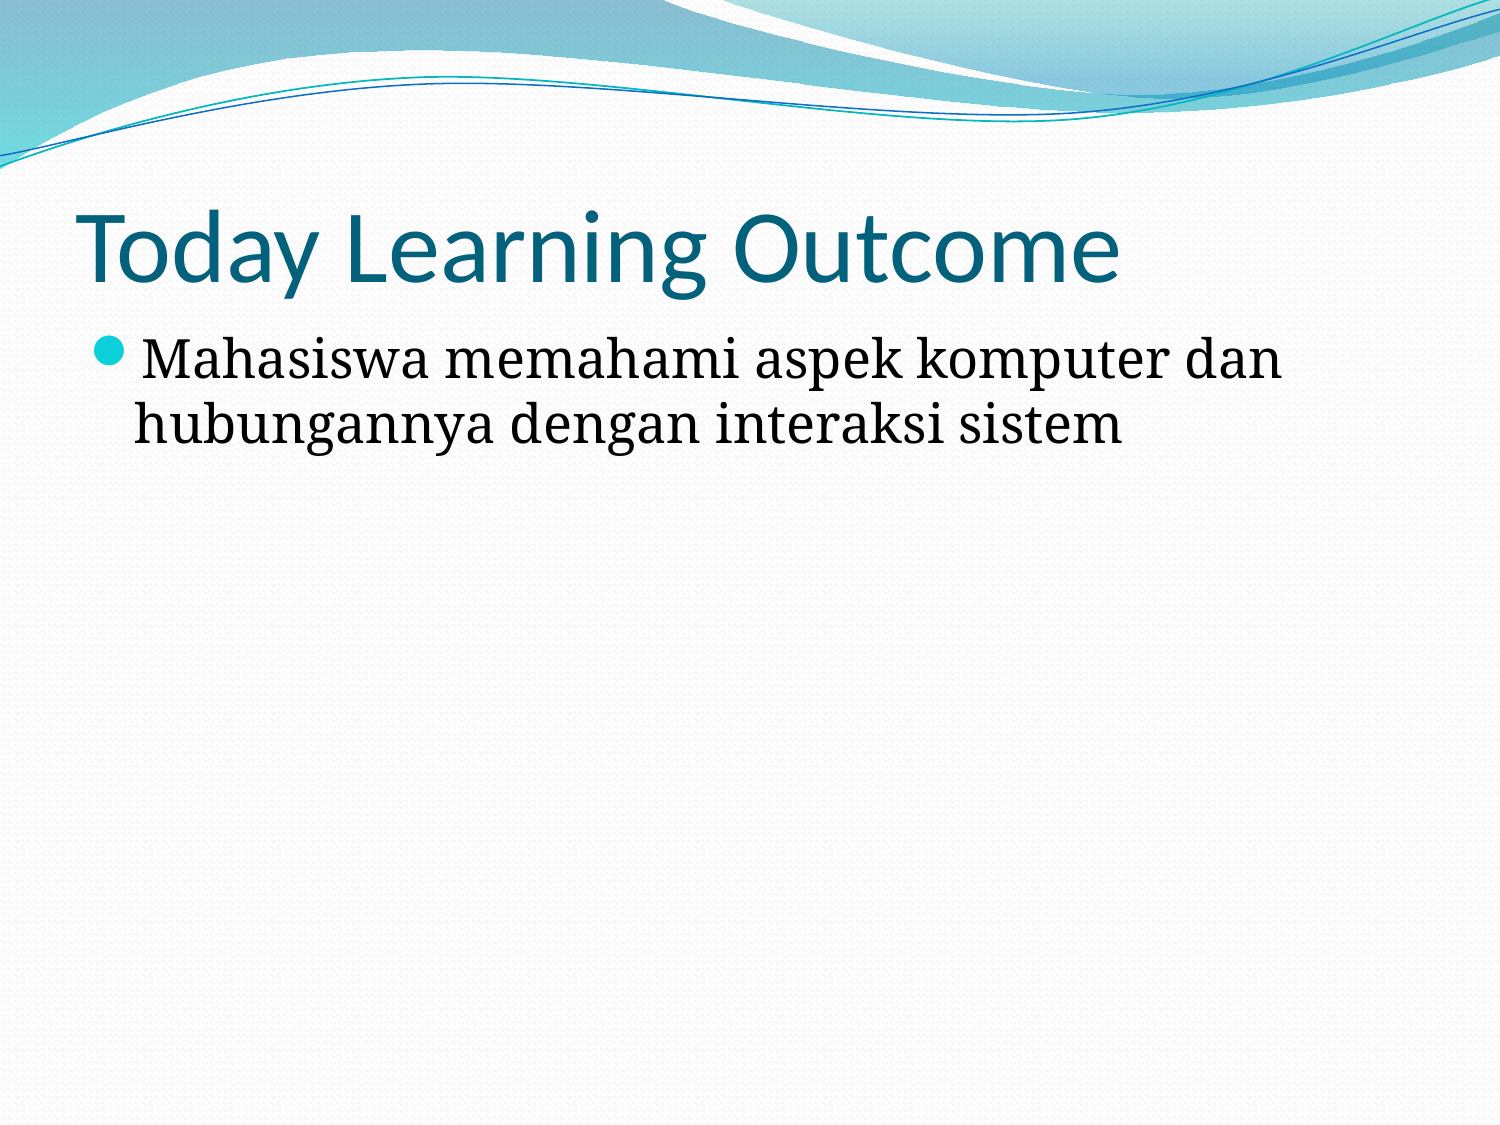

# Today Learning Outcome
Mahasiswa memahami aspek komputer dan hubungannya dengan interaksi sistem